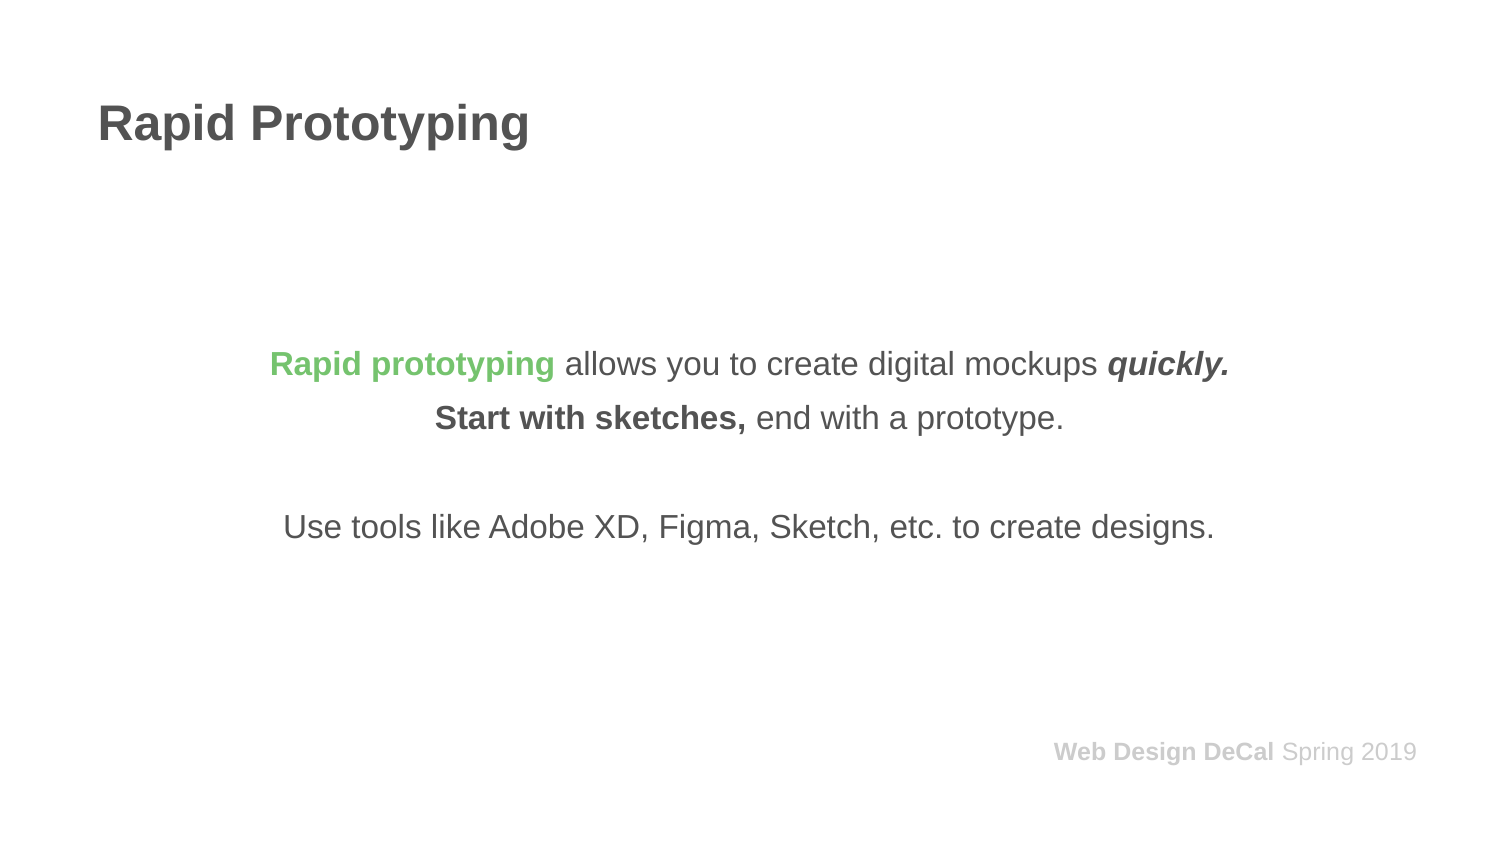

# Rapid Prototyping

Rapid prototyping allows you to create digital mockups quickly.
Start with sketches, end with a prototype.

Use tools like Adobe XD, Figma, Sketch, etc. to create designs.